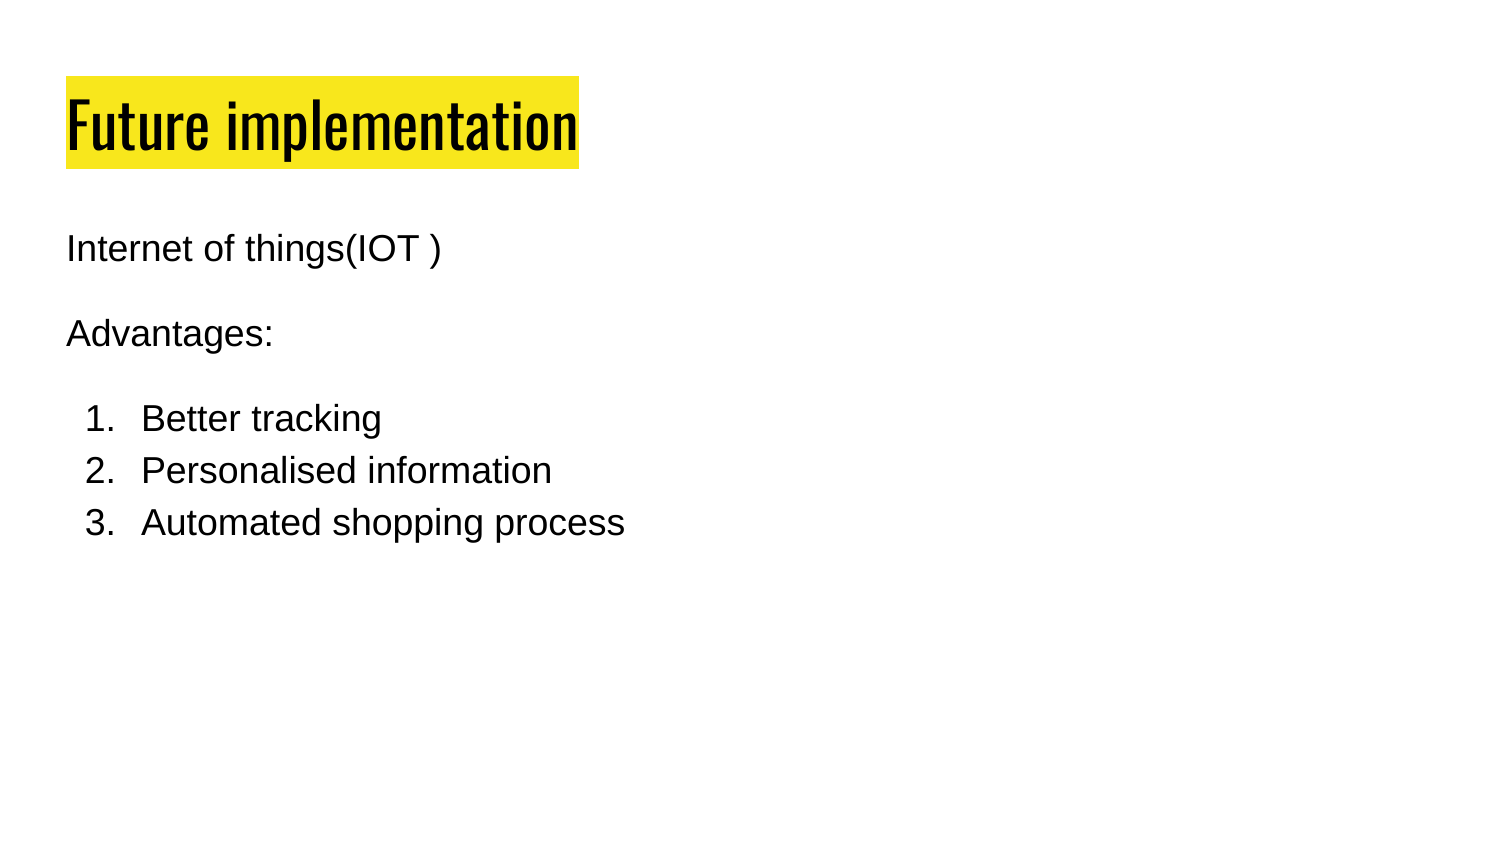

# Future implementation
Internet of things(IOT )
Advantages:
Better tracking
Personalised information
Automated shopping process